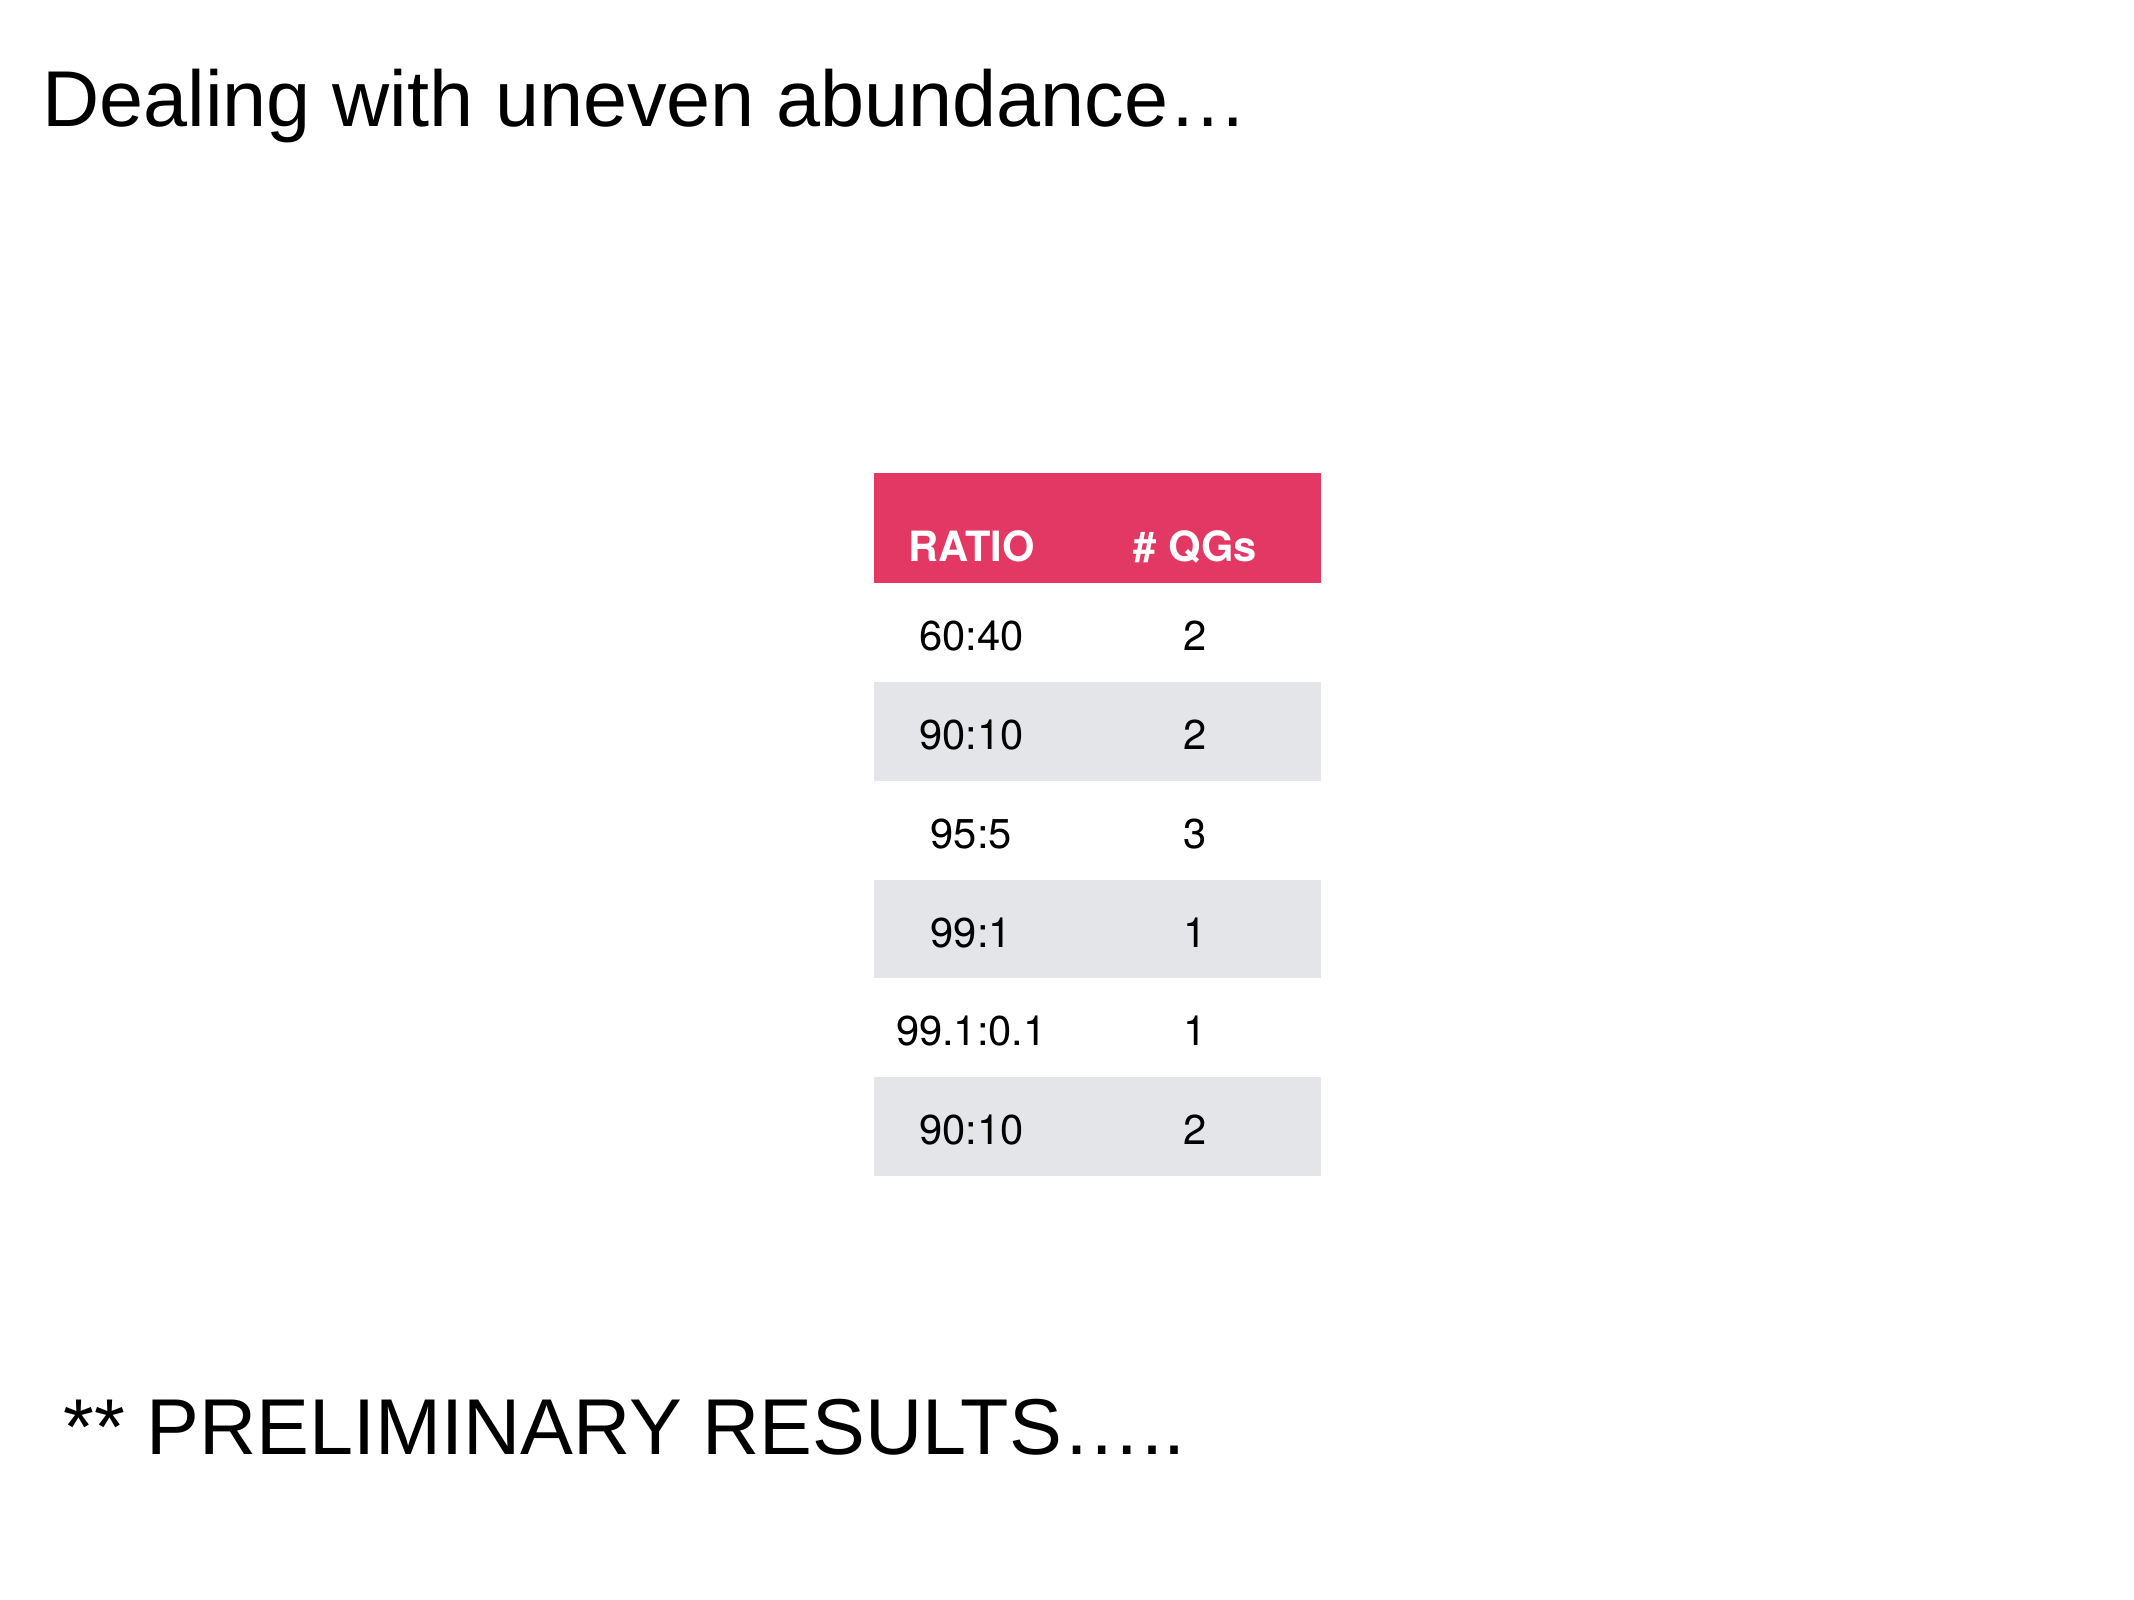

Dealing with uneven abundance…
| RATIO | # QGs |
| --- | --- |
| 60:40 | 2 |
| 90:10 | 2 |
| 95:5 | 3 |
| 99:1 | 1 |
| 99.1:0.1 | 1 |
| 90:10 | 2 |
** PRELIMINARY RESULTS…..